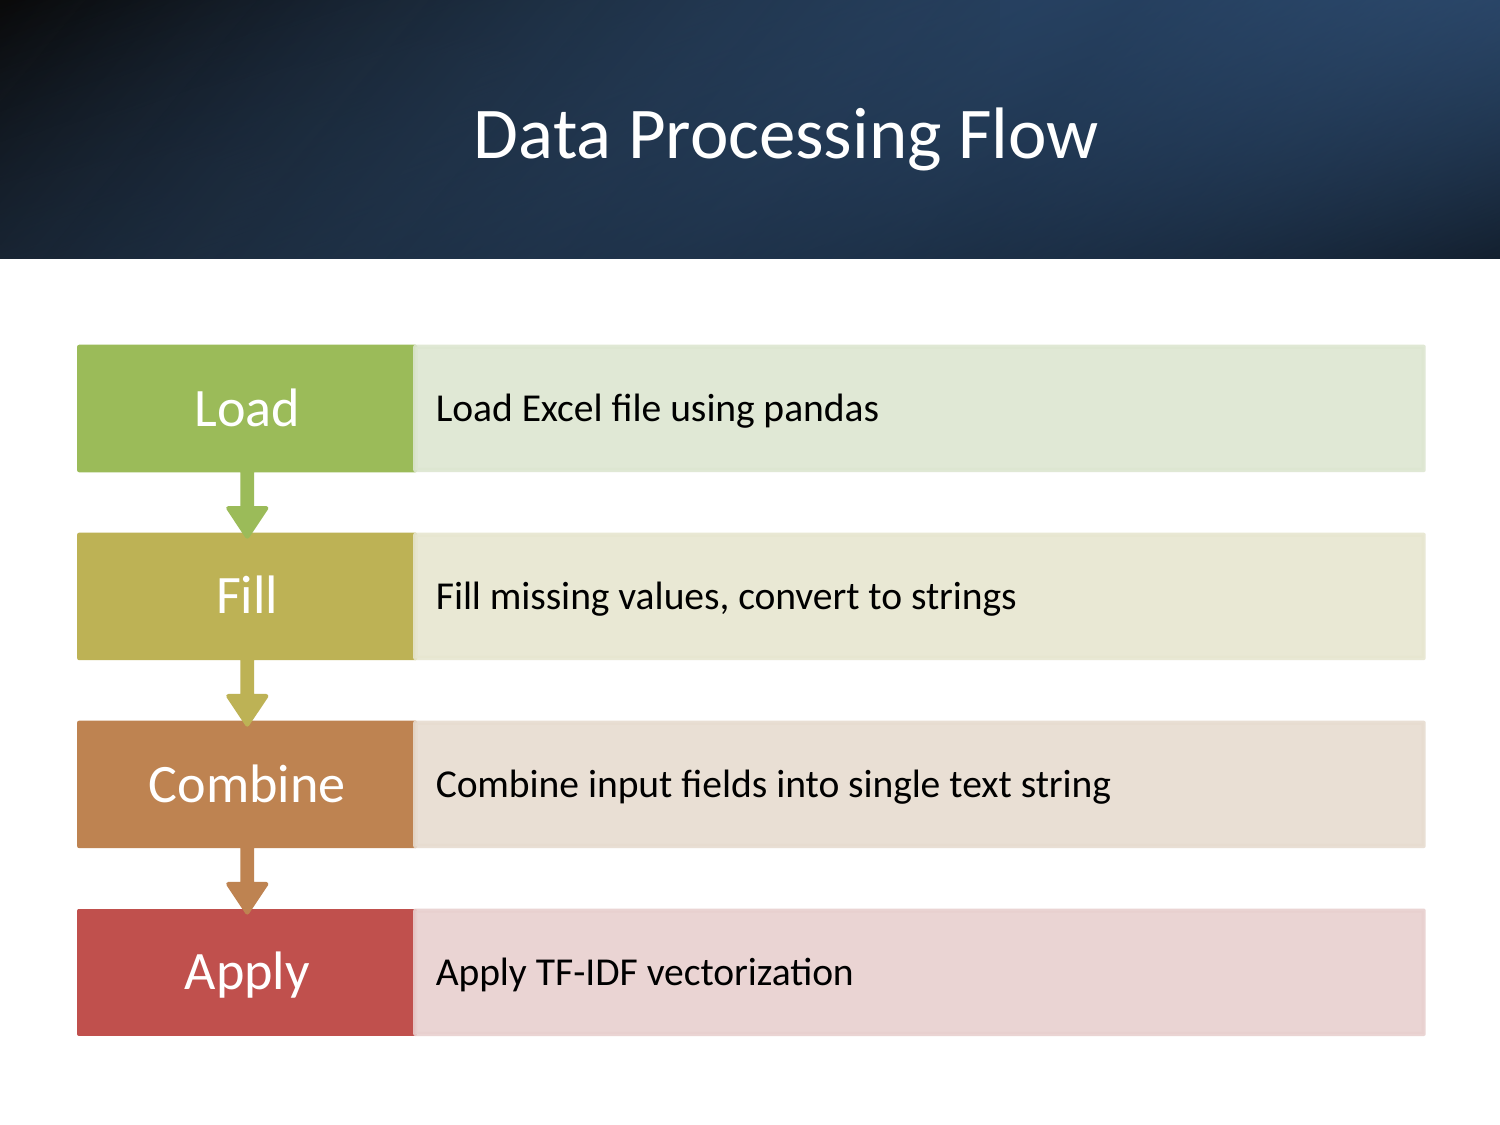

# Data Processing Flow
Apply
Apply TF-IDF vectorization
Combine
Combine input fields into single text string
Fill
Fill missing values, convert to strings
Load
Load Excel file using pandas